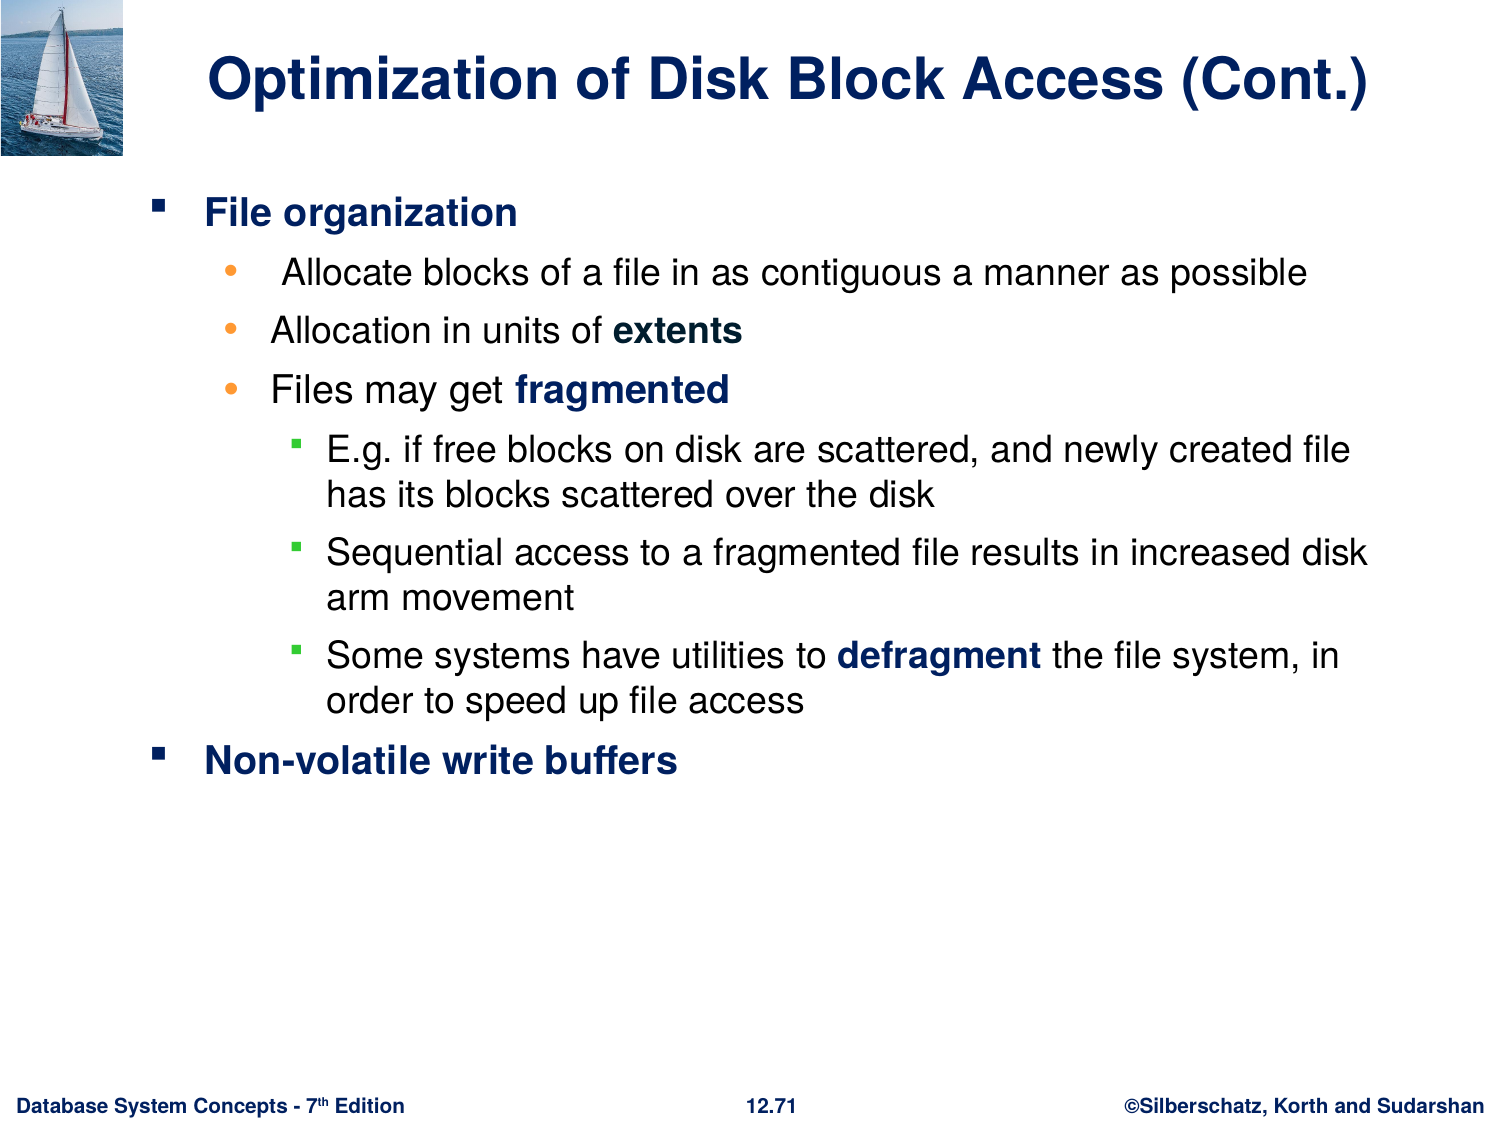

# Optimization of Disk Block Access (Cont.)
File organization
 Allocate blocks of a file in as contiguous a manner as possible
Allocation in units of extents
Files may get fragmented
E.g. if free blocks on disk are scattered, and newly created file has its blocks scattered over the disk
Sequential access to a fragmented file results in increased disk arm movement
Some systems have utilities to defragment the file system, in order to speed up file access
Non-volatile write buffers